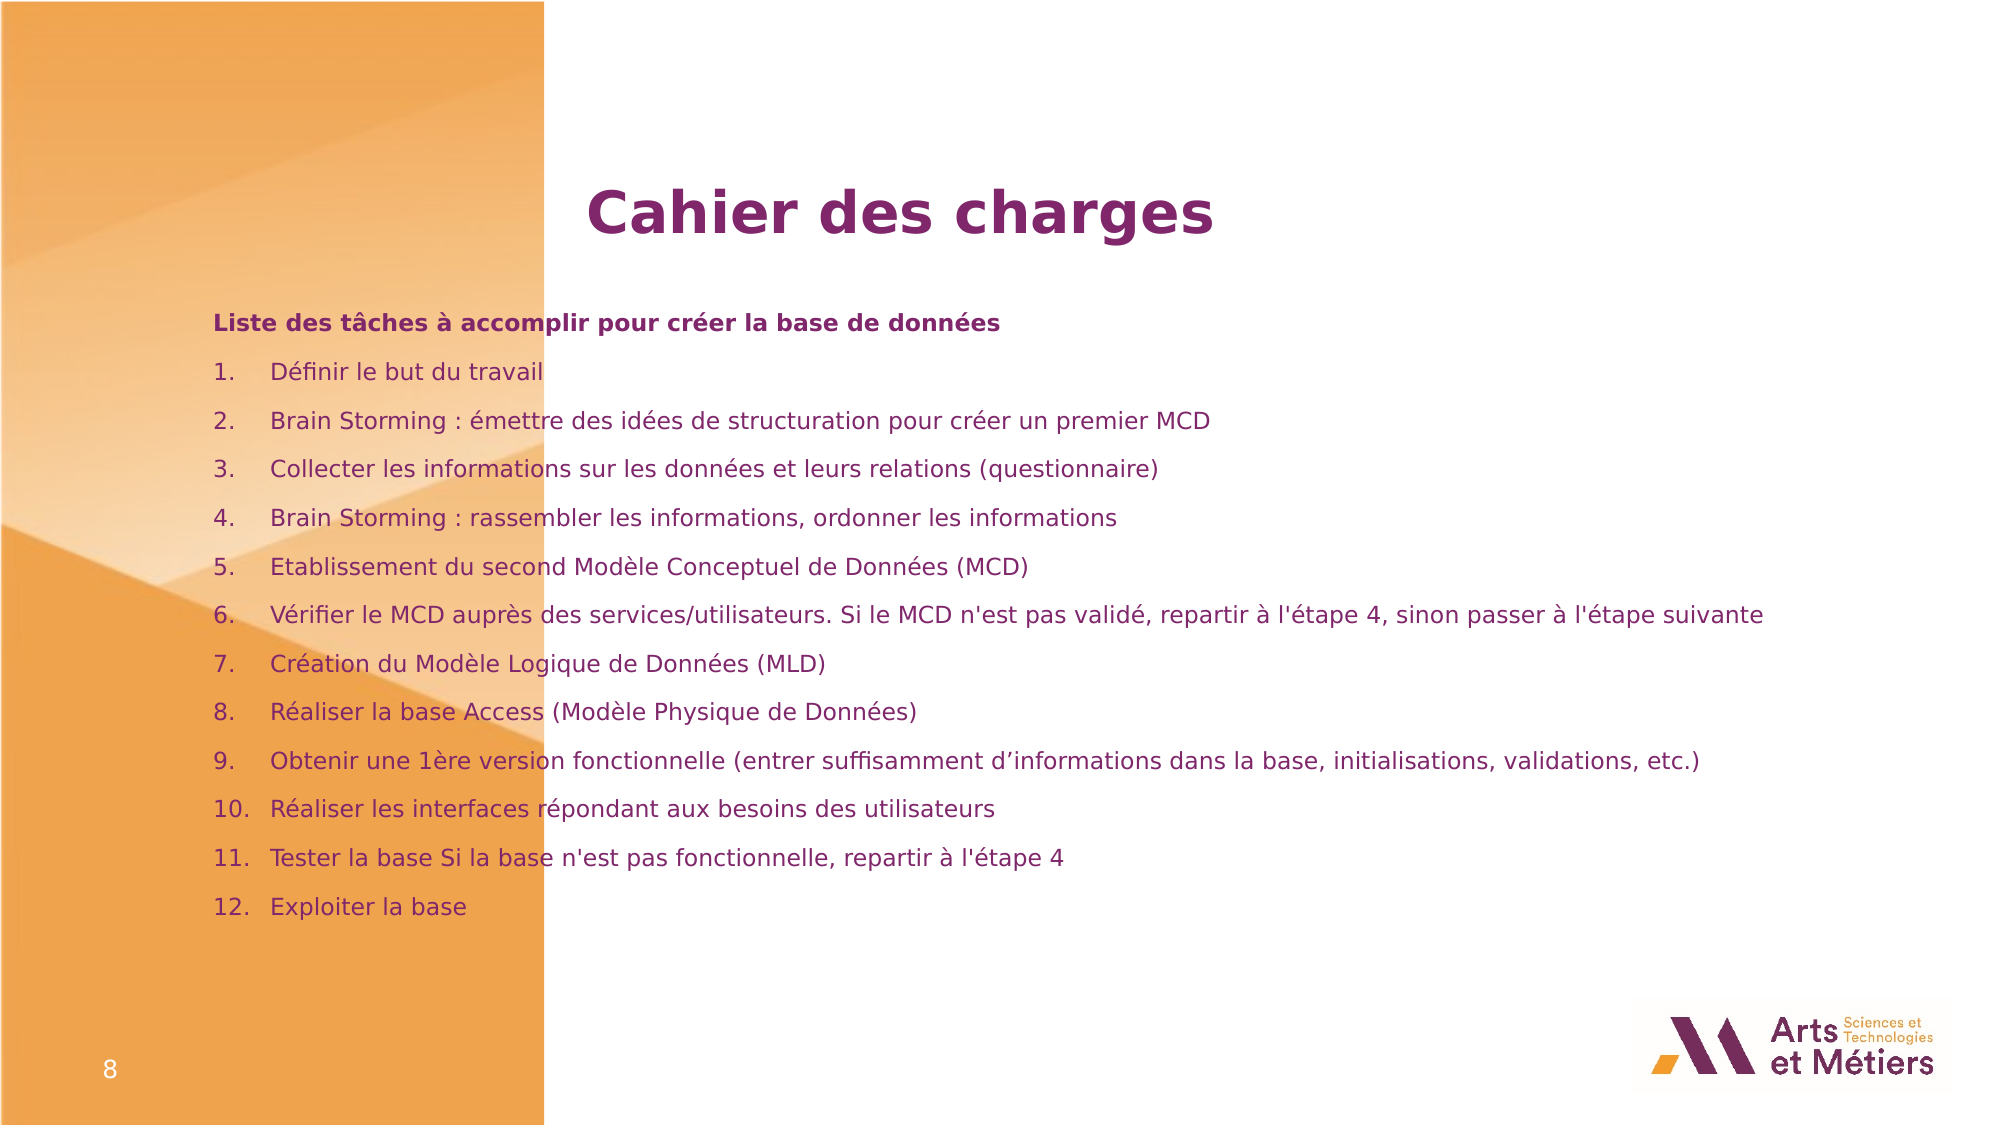

Cahier des charges

Liste des tâches à accomplir pour créer la base de données
Définir le but du travail
Brain Storming : émettre des idées de structuration pour créer un premier MCD
Collecter les informations sur les données et leurs relations (questionnaire)
Brain Storming : rassembler les informations, ordonner les informations
Etablissement du second Modèle Conceptuel de Données (MCD)
Vérifier le MCD auprès des services/utilisateurs. Si le MCD n'est pas validé, repartir à l'étape 4, sinon passer à l'étape suivante
Création du Modèle Logique de Données (MLD)
Réaliser la base Access (Modèle Physique de Données)
Obtenir une 1ère version fonctionnelle (entrer suffisamment d’informations dans la base, initialisations, validations, etc.)
Réaliser les interfaces répondant aux besoins des utilisateurs
Tester la base Si la base n'est pas fonctionnelle, repartir à l'étape 4
Exploiter la base